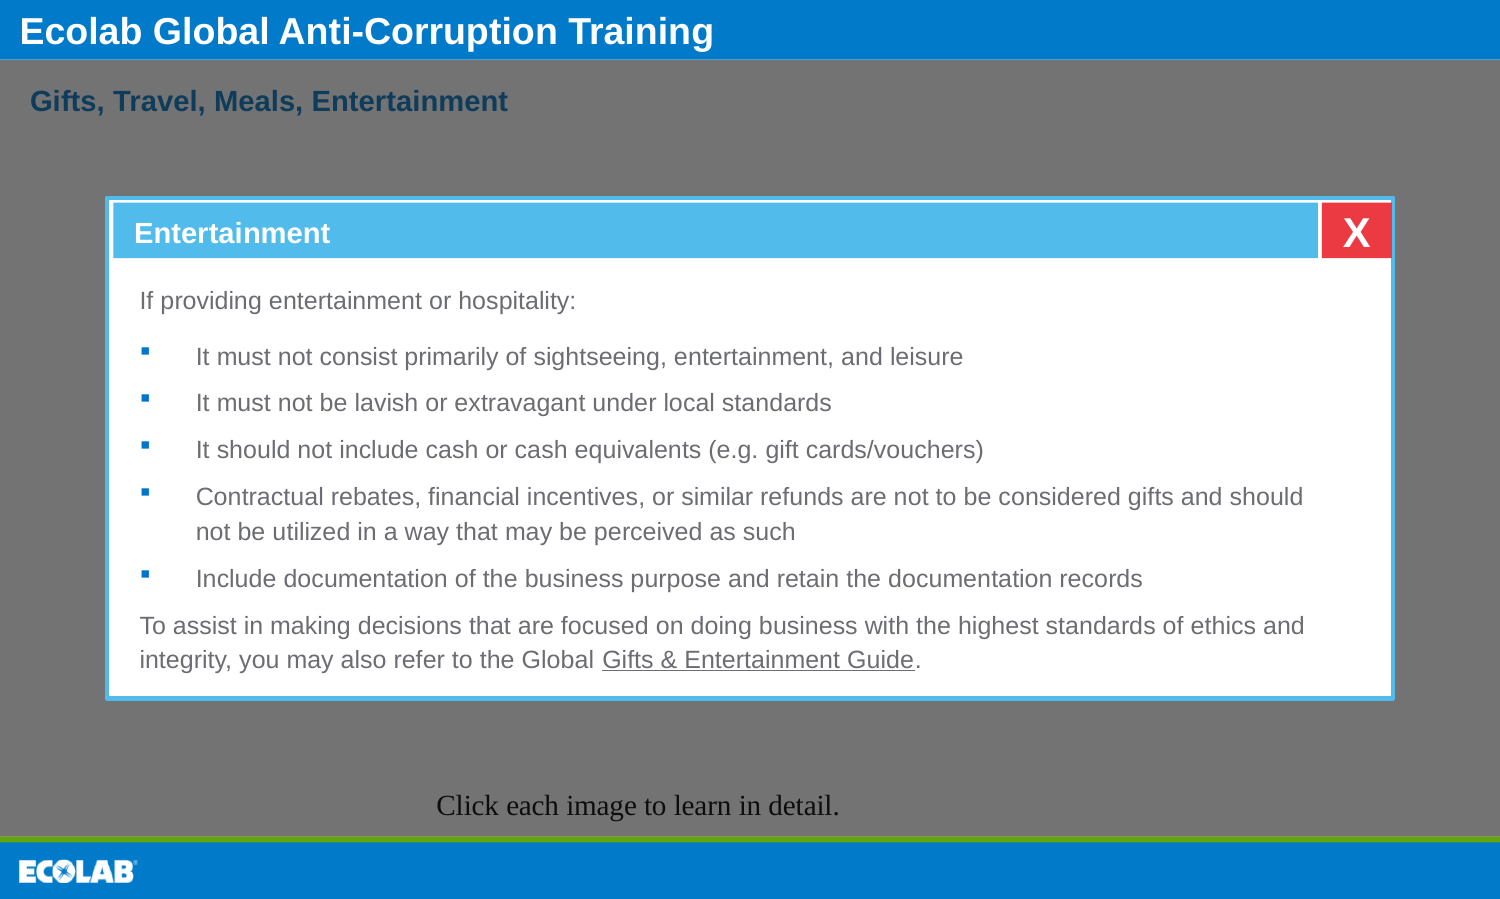

X
Entertainment
# Gifts, Travel, Meals, Entertainment
If providing entertainment or hospitality:
It must not consist primarily of sightseeing, entertainment, and leisure
It must not be lavish or extravagant under local standards
It should not include cash or cash equivalents (e.g. gift cards/vouchers)
Contractual rebates, financial incentives, or similar refunds are not to be considered gifts and should not be utilized in a way that may be perceived as such
Include documentation of the business purpose and retain the documentation records
To assist in making decisions that are focused on doing business with the highest standards of ethics and integrity, you may also refer to the Global Gifts & Entertainment Guide.
Click each image to learn in detail.